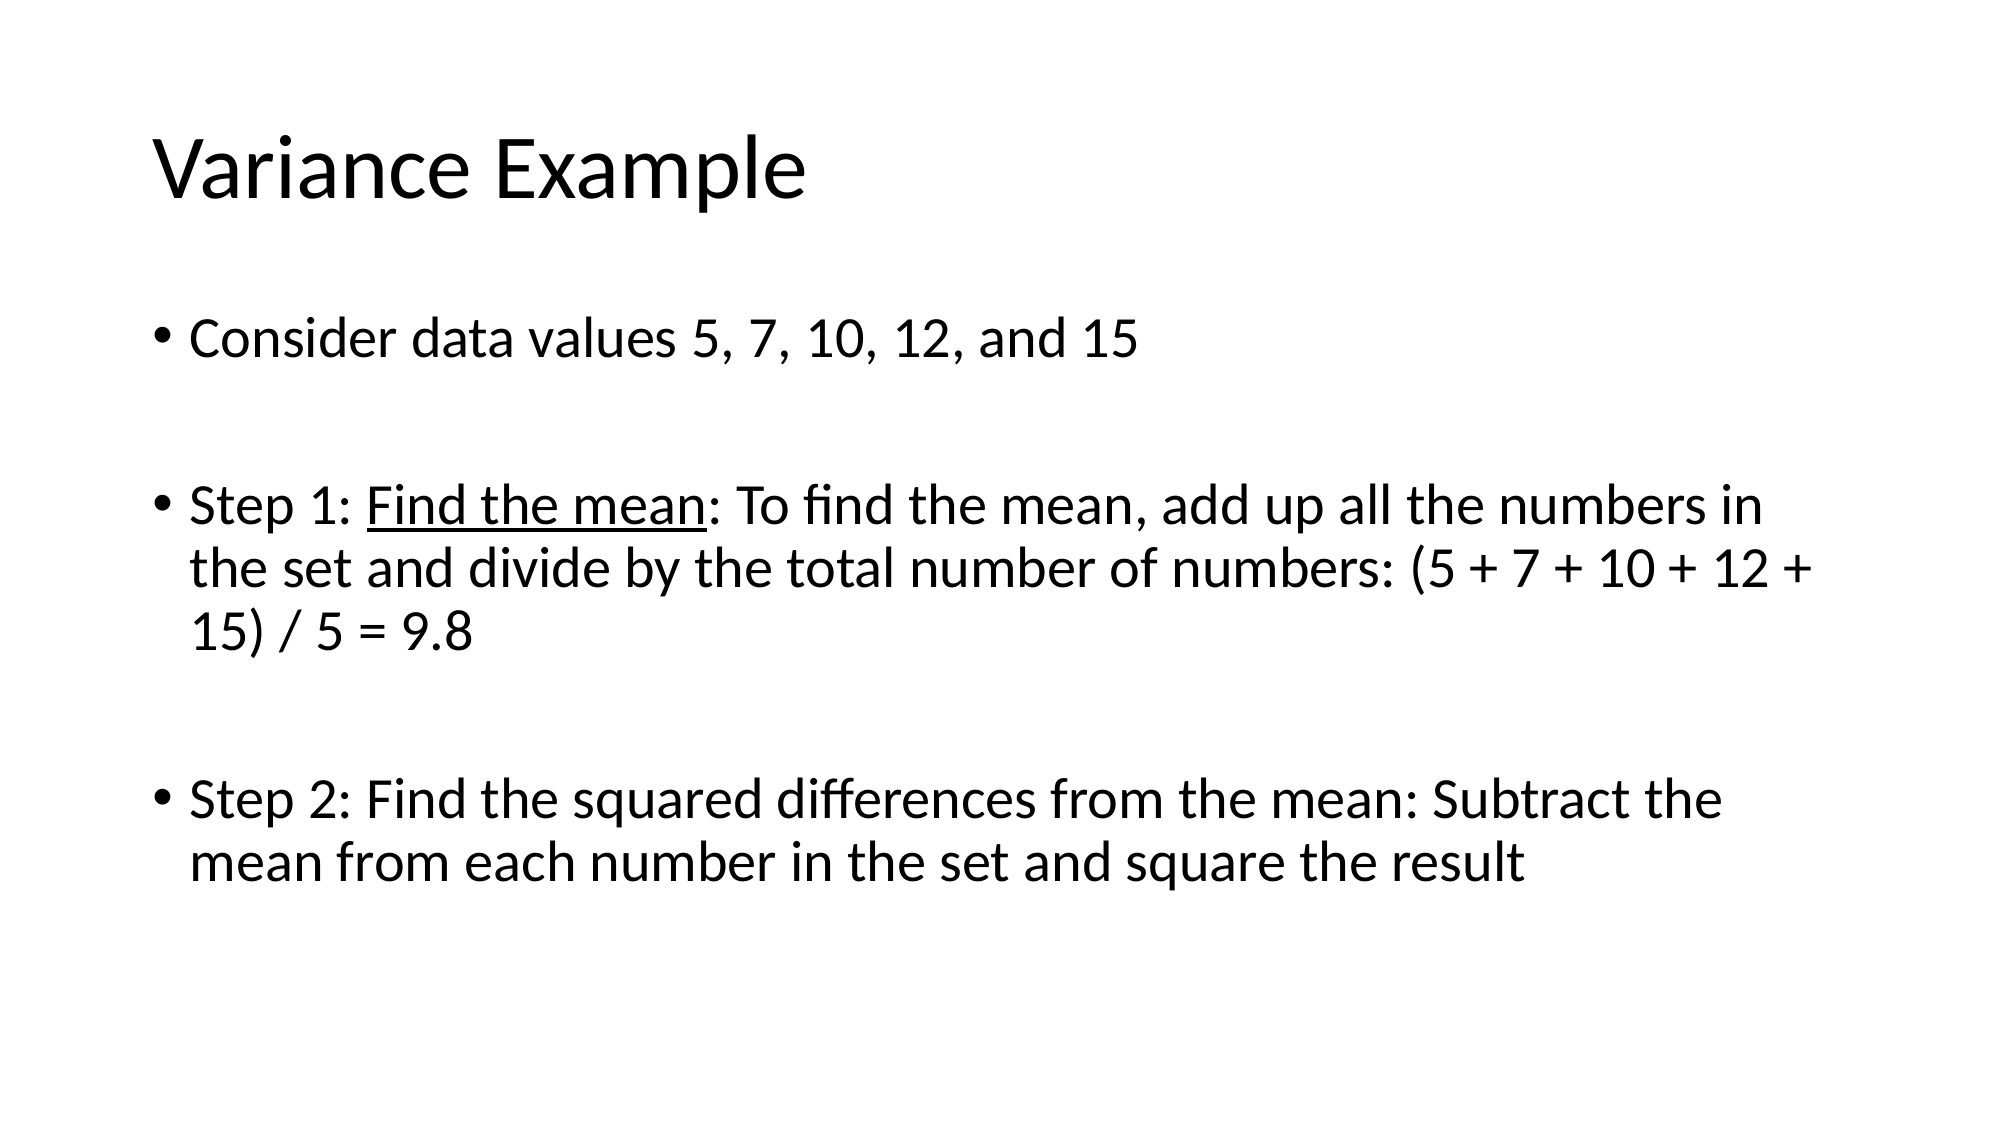

# Variance Example
Consider data values 5, 7, 10, 12, and 15

Step 1: Find the mean: To find the mean, add up all the numbers in the set and divide by the total number of numbers: (5 + 7 + 10 + 12 + 15) / 5 = 9.8

Step 2: Find the squared differences from the mean: Subtract the mean from each number in the set and square the result